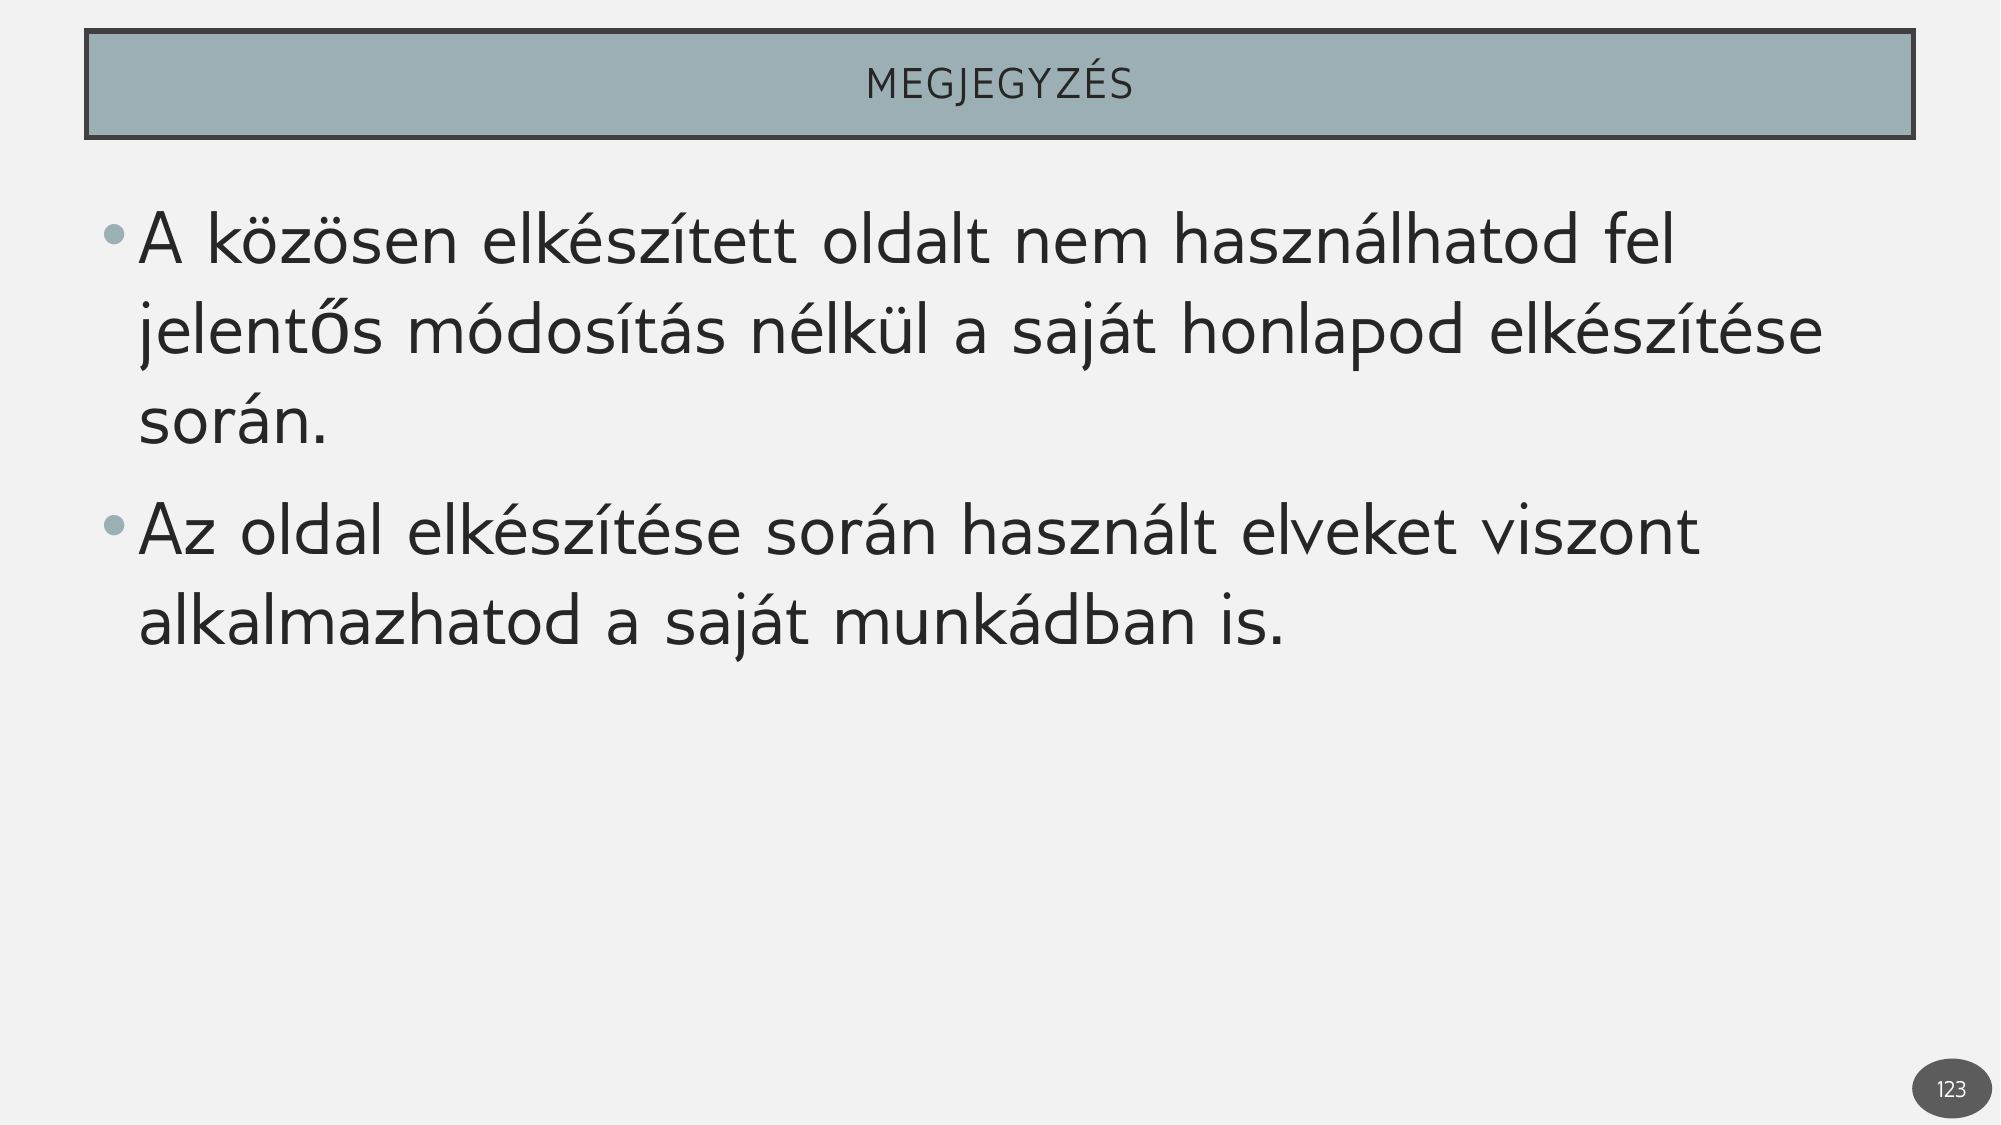

# Megjegyzés
A közösen elkészített oldalt nem használhatod fel jelentős módosítás nélkül a saját honlapod elkészítése során.
Az oldal elkészítése során használt elveket viszont alkalmazhatod a saját munkádban is.

123